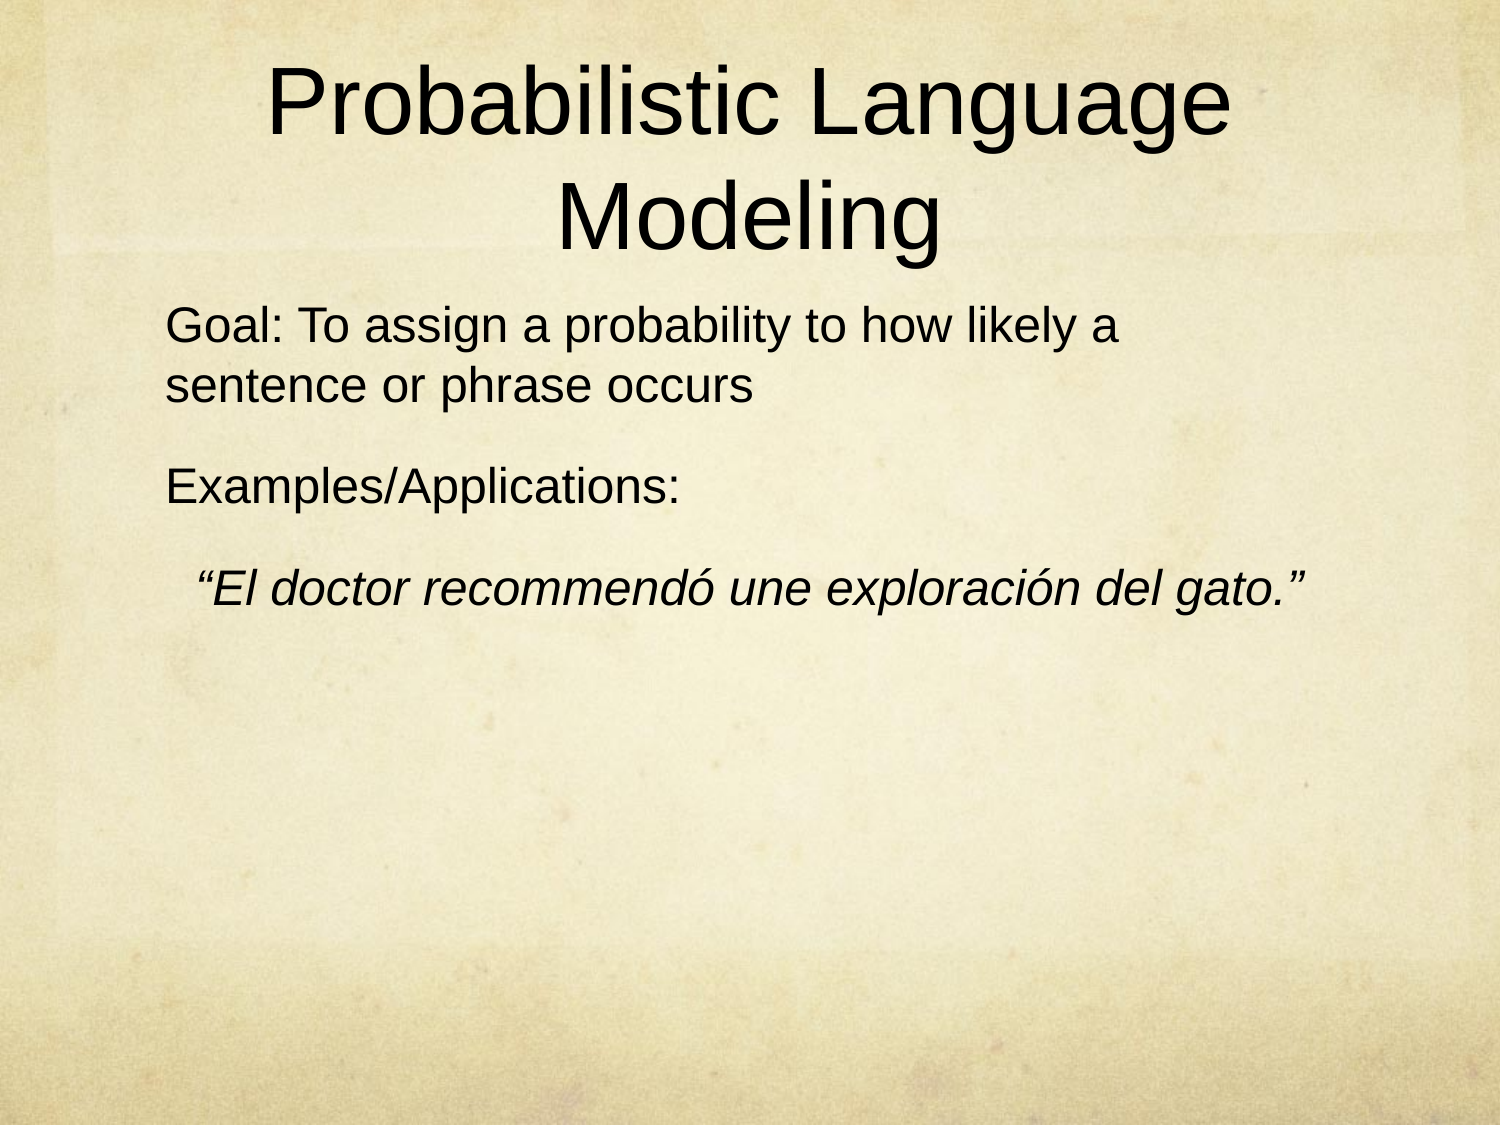

# Probabilistic Language Modeling
Goal: To assign a probability to how likely a sentence or phrase occurs
Examples/Applications:
“El doctor recommendó une exploración del gato.”